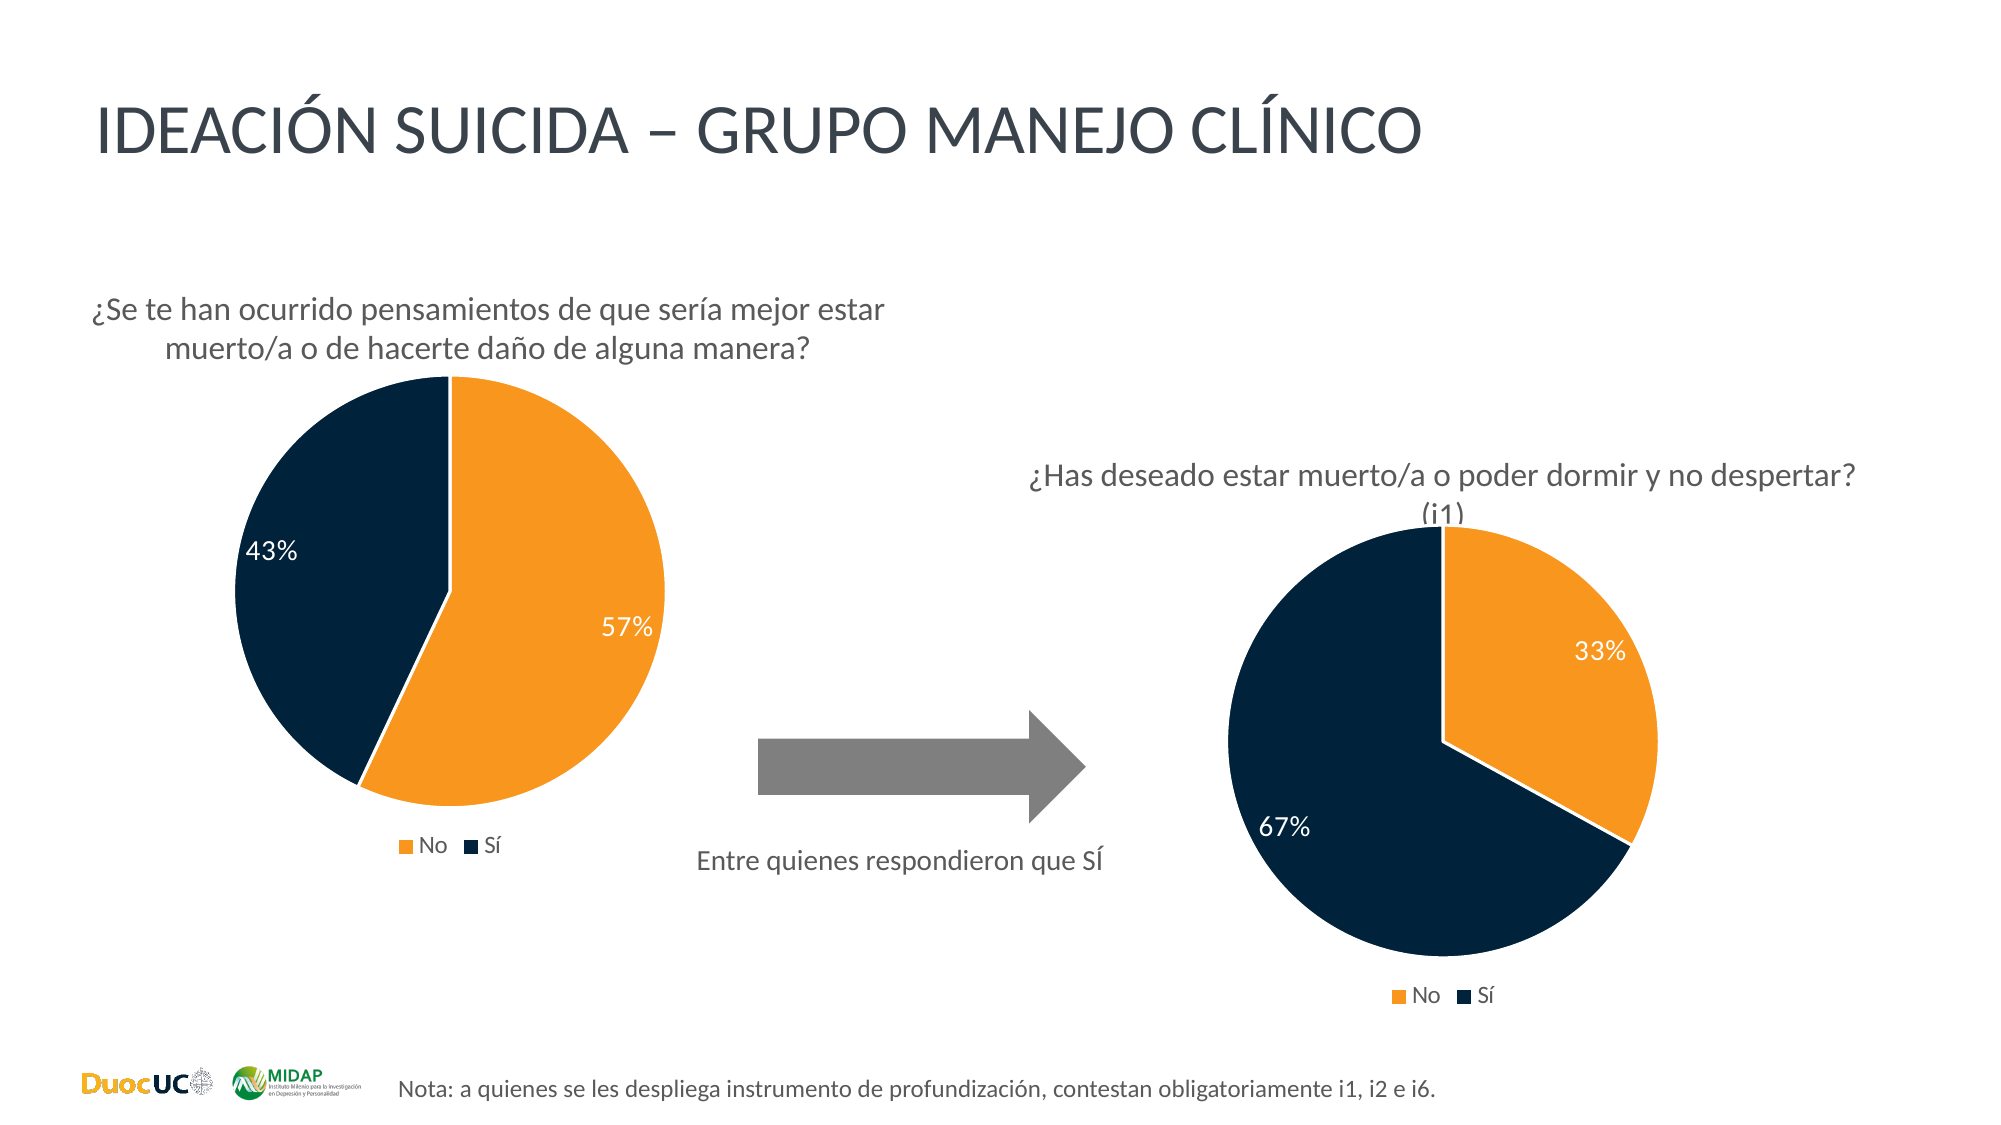

# Ideación suicida – Grupo manejo clínico
¿Se te han ocurrido pensamientos de que sería mejor estar muerto/a o de hacerte daño de alguna manera?

### Chart

| Category | Porcentaje |
|---|---|
| No | 0.57 |
| Sí | 0.43 |
¿Has deseado estar muerto/a o poder dormir y no despertar? (i1)

### Chart

| Category | Porcentaje |
|---|---|
| No | 0.33 |
| Sí | 0.67 |
Entre quienes respondieron que SÍ
Nota: a quienes se les despliega instrumento de profundización, contestan obligatoriamente i1, i2 e i6.